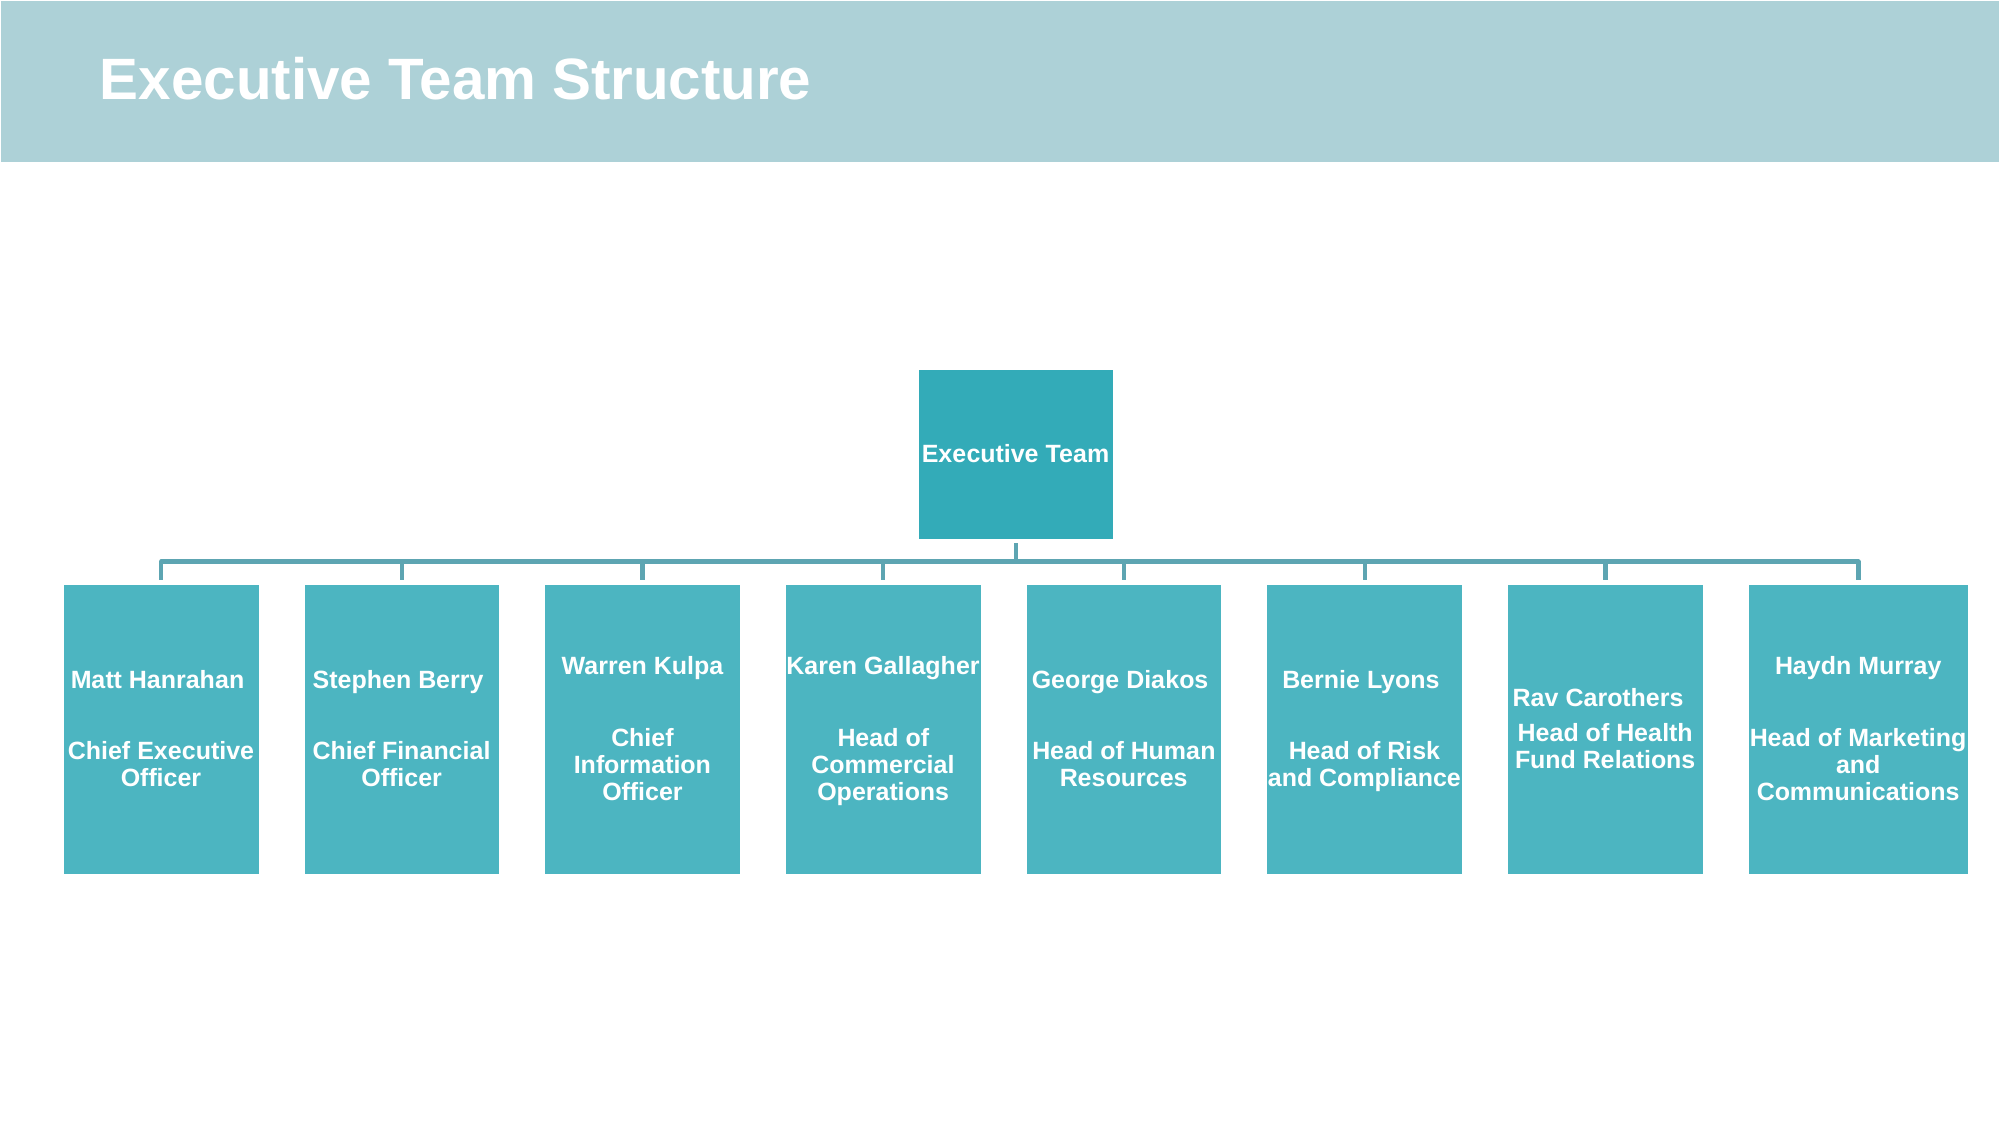

# Executive Team Structure
Executive Team
Matt Hanrahan

Chief Executive Officer
Stephen Berry

Chief Financial Officer
Warren Kulpa

Chief Information Officer
Karen Gallagher

Head of Commercial Operations
George Diakos

Head of Human Resources
Bernie Lyons

Head of Risk and Compliance
Rav Carothers
Head of Health Fund Relations
Haydn Murray

Head of Marketing and Communications